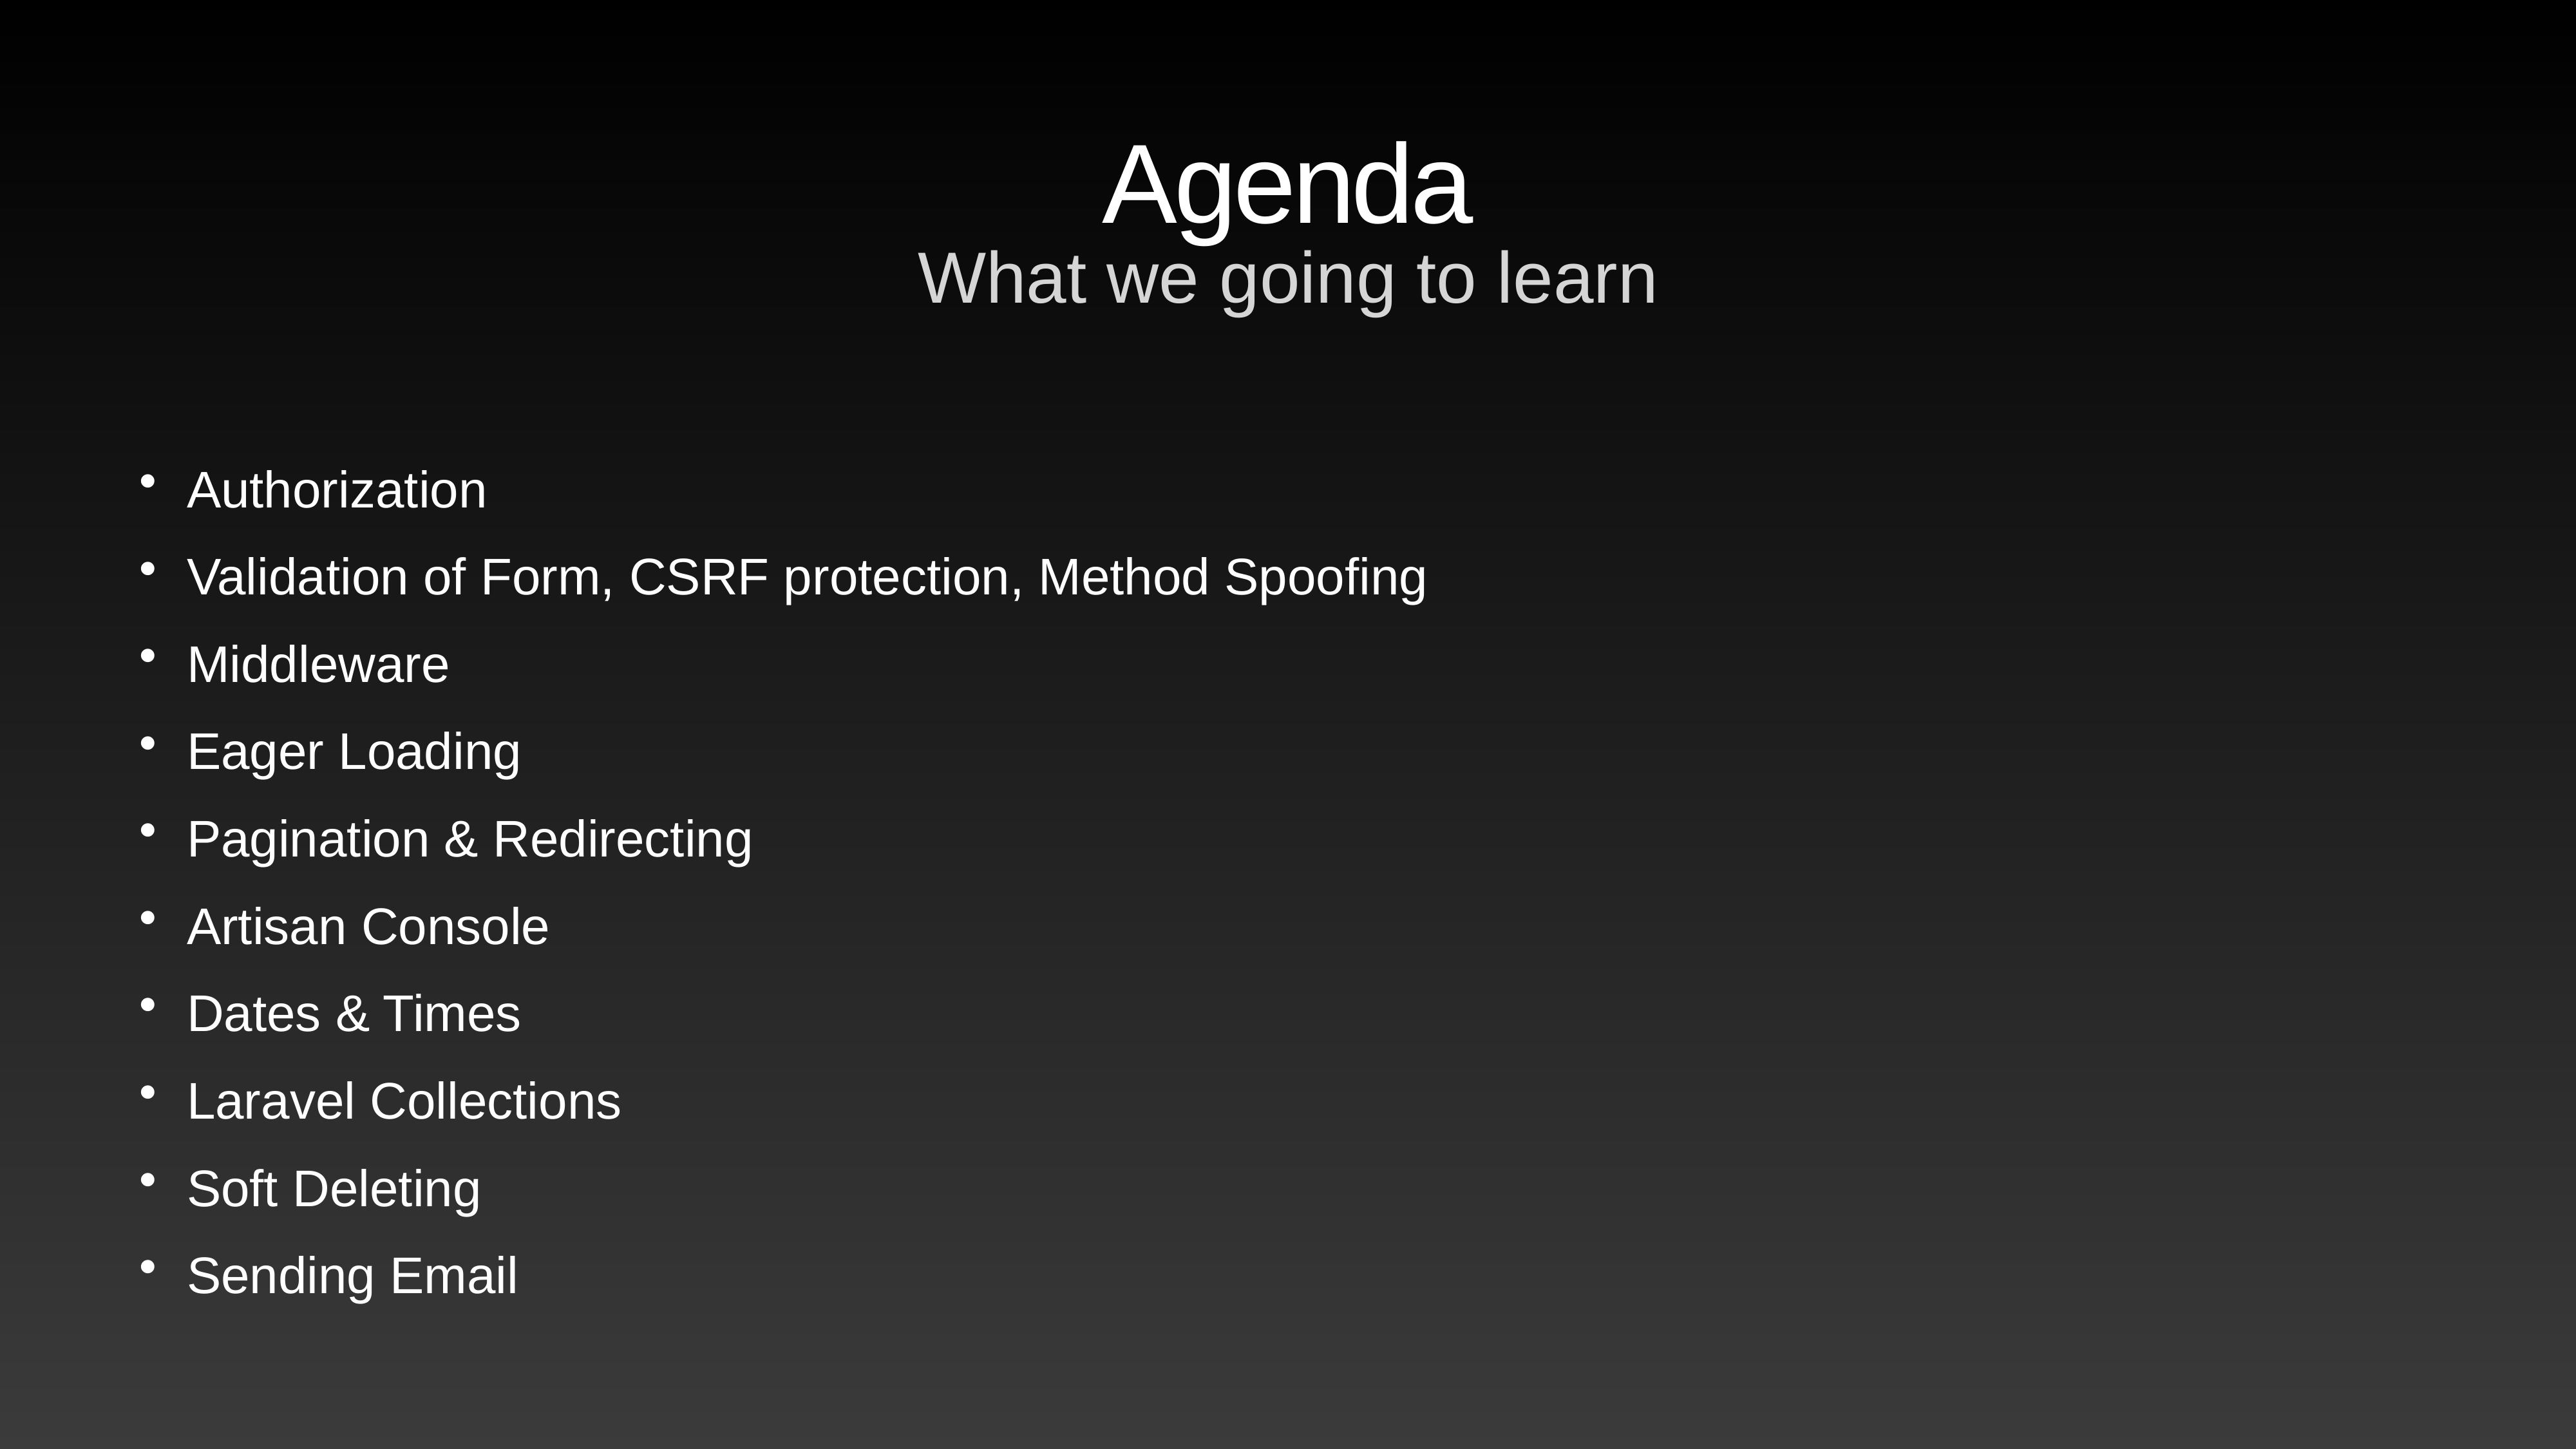

# Agenda
What we going to learn
Authorization
Validation of Form, CSRF protection, Method Spoofing
Middleware
Eager Loading
Pagination & Redirecting
Artisan Console
Dates & Times
Laravel Collections
Soft Deleting
Sending Email